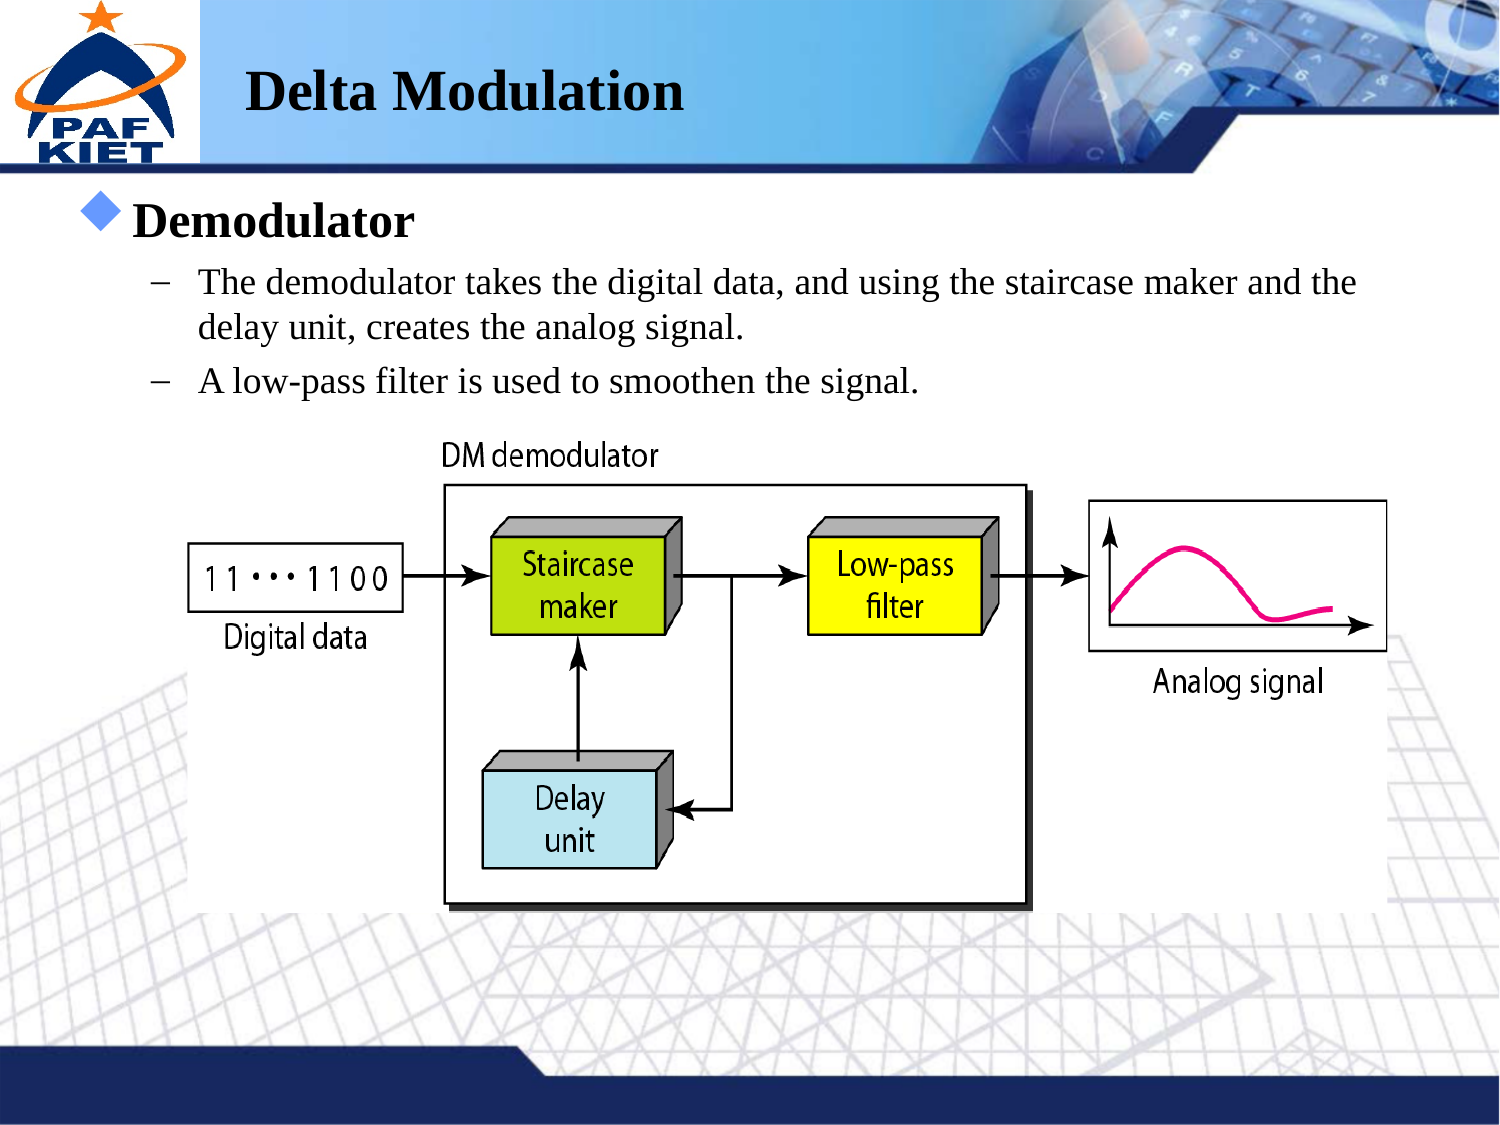

Delta Modulation
Demodulator
The demodulator takes the digital data, and using the staircase maker and the delay unit, creates the analog signal.
A low-pass filter is used to smoothen the signal.